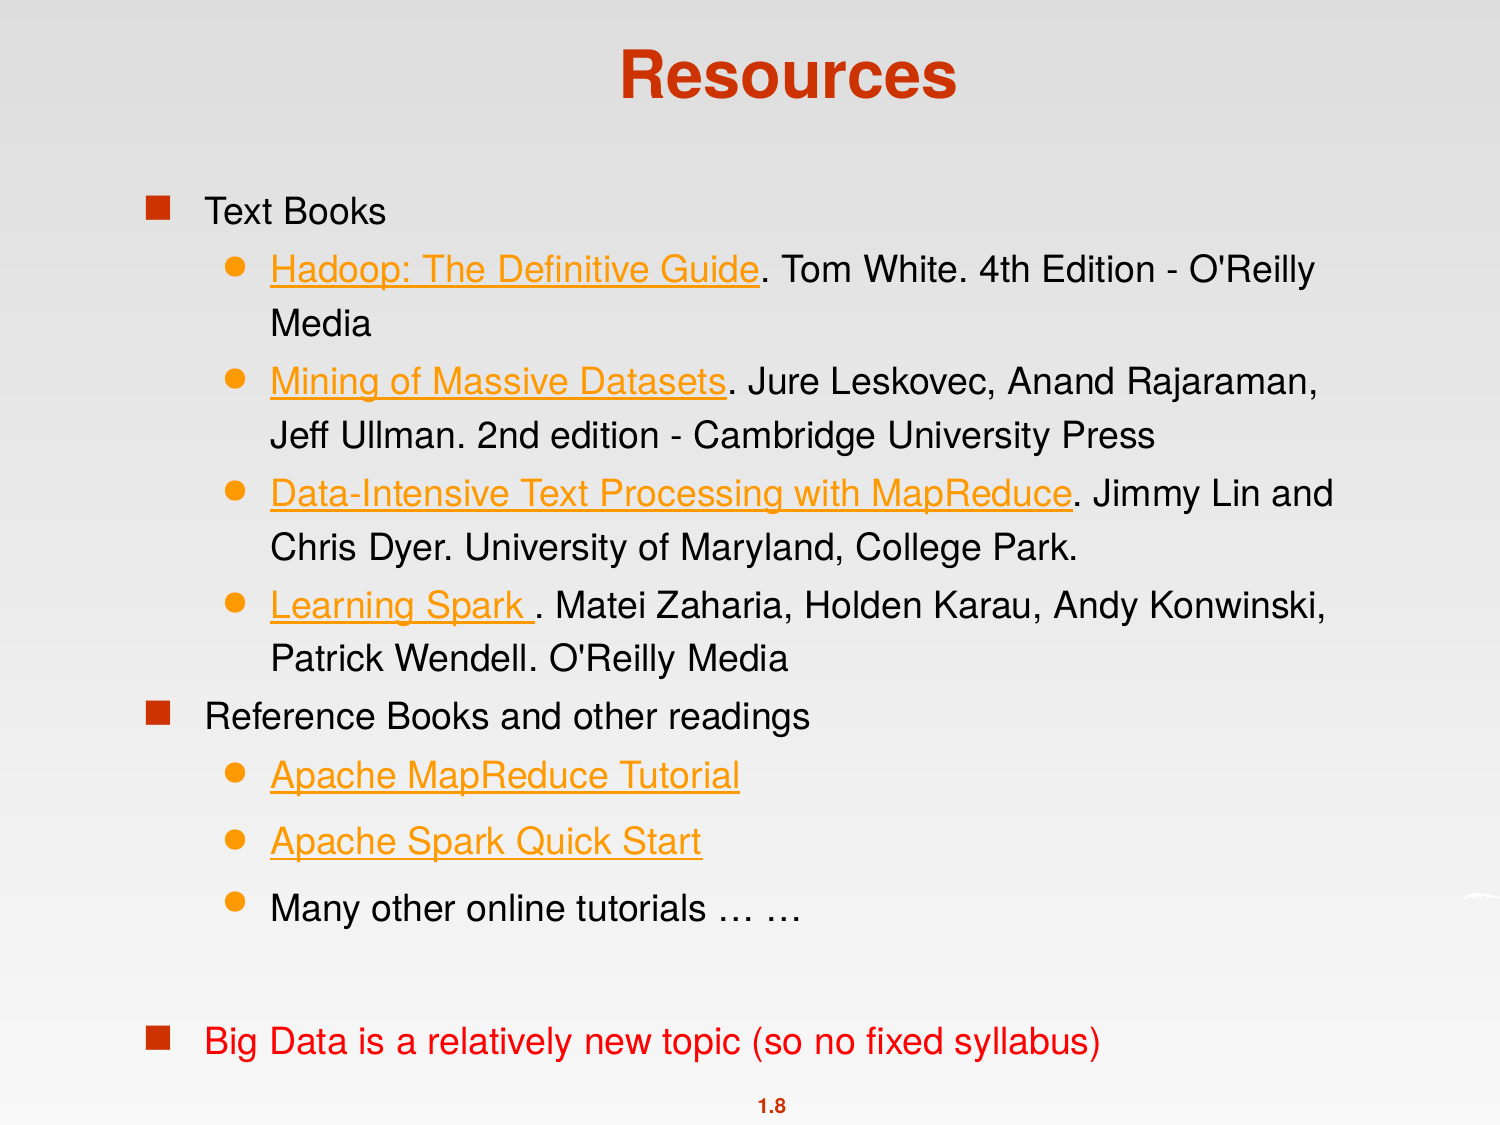

# Resources
Text Books
Hadoop: The Definitive Guide. Tom White. 4th Edition - O'Reilly Media
Mining of Massive Datasets. Jure Leskovec, Anand Rajaraman, Jeff Ullman. 2nd edition - Cambridge University Press
Data-Intensive Text Processing with MapReduce. Jimmy Lin and Chris Dyer. University of Maryland, College Park.
Learning Spark . Matei Zaharia, Holden Karau, Andy Konwinski, Patrick Wendell. O'Reilly Media
Reference Books and other readings
Apache MapReduce Tutorial
Apache Spark Quick Start
Many other online tutorials … …

Big Data is a relatively new topic (so no fixed syllabus)